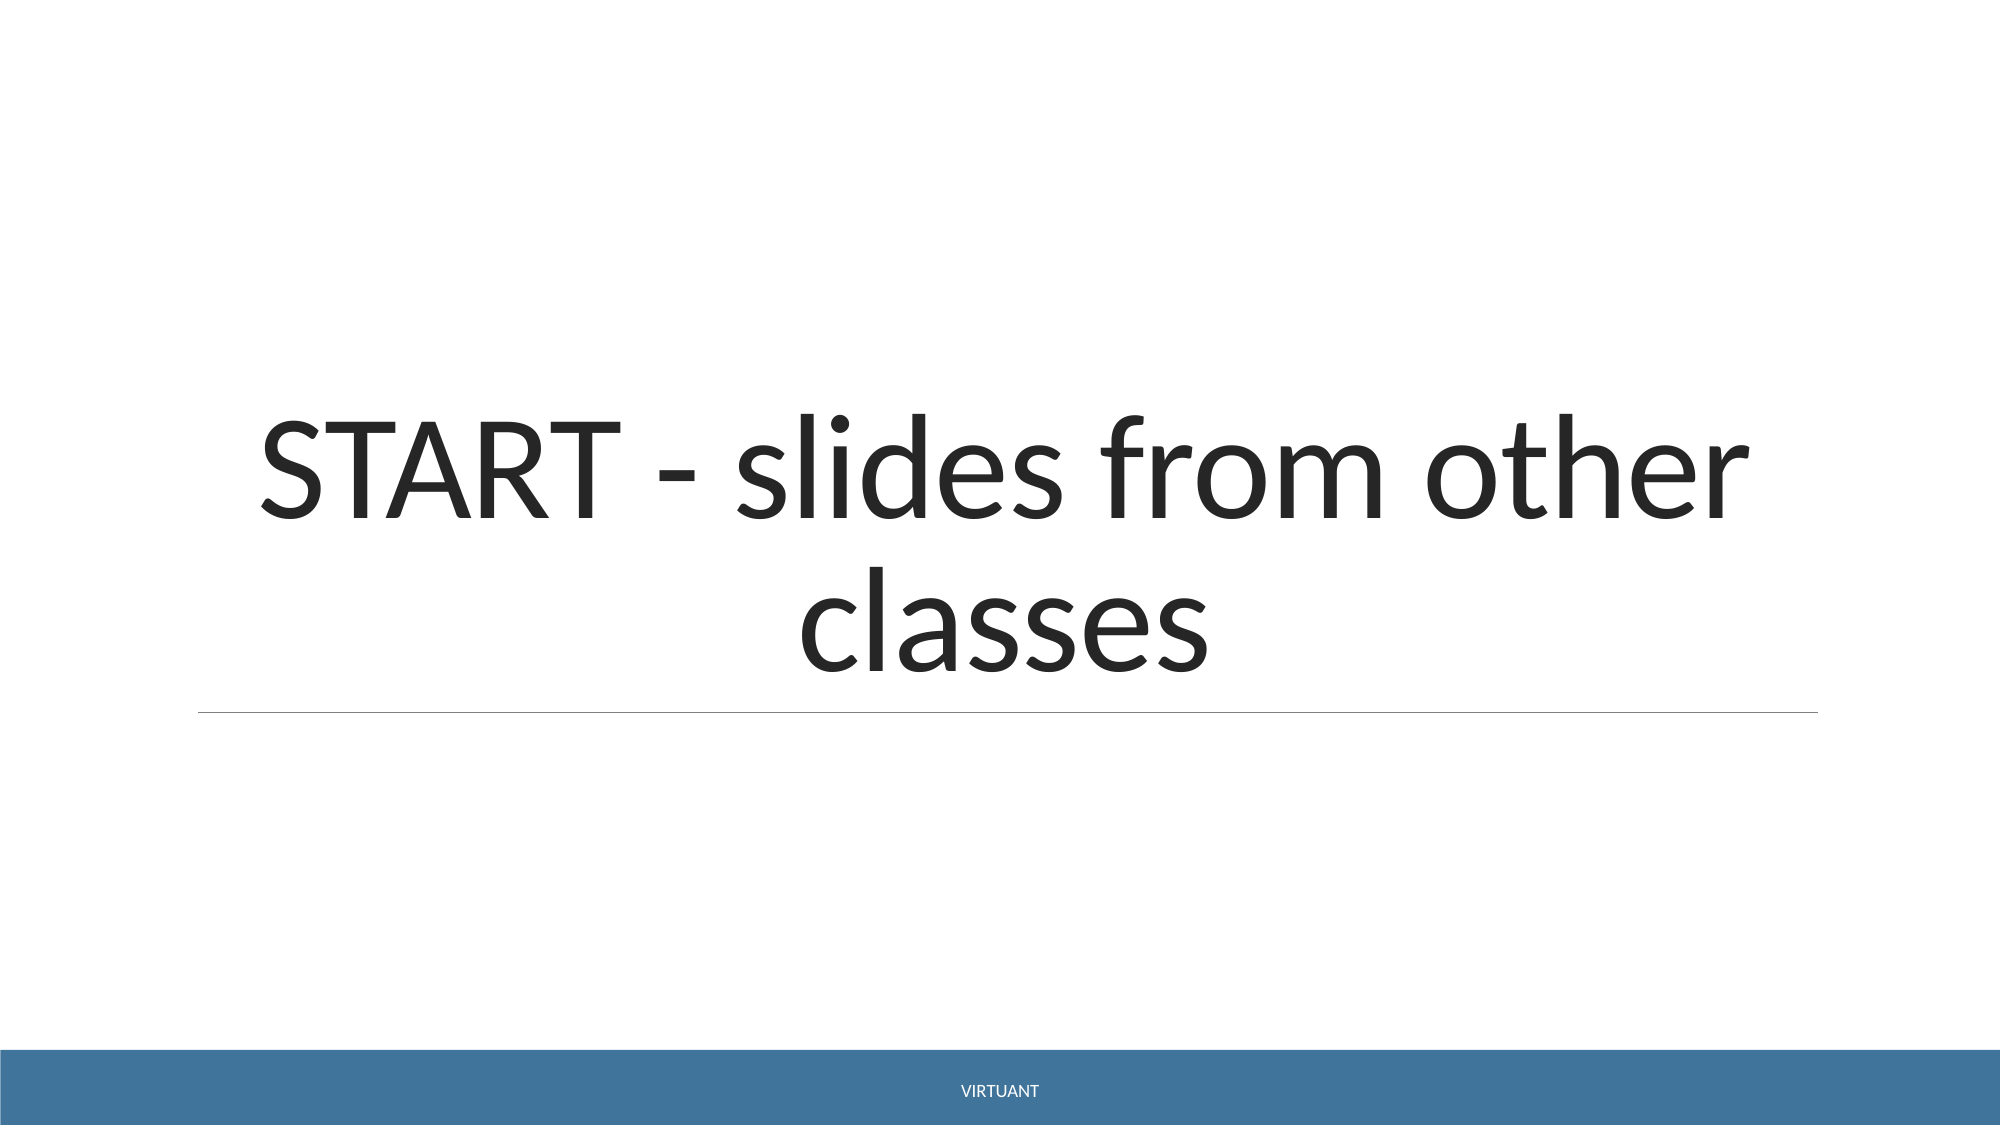

# START - slides from other classes
Virtuant